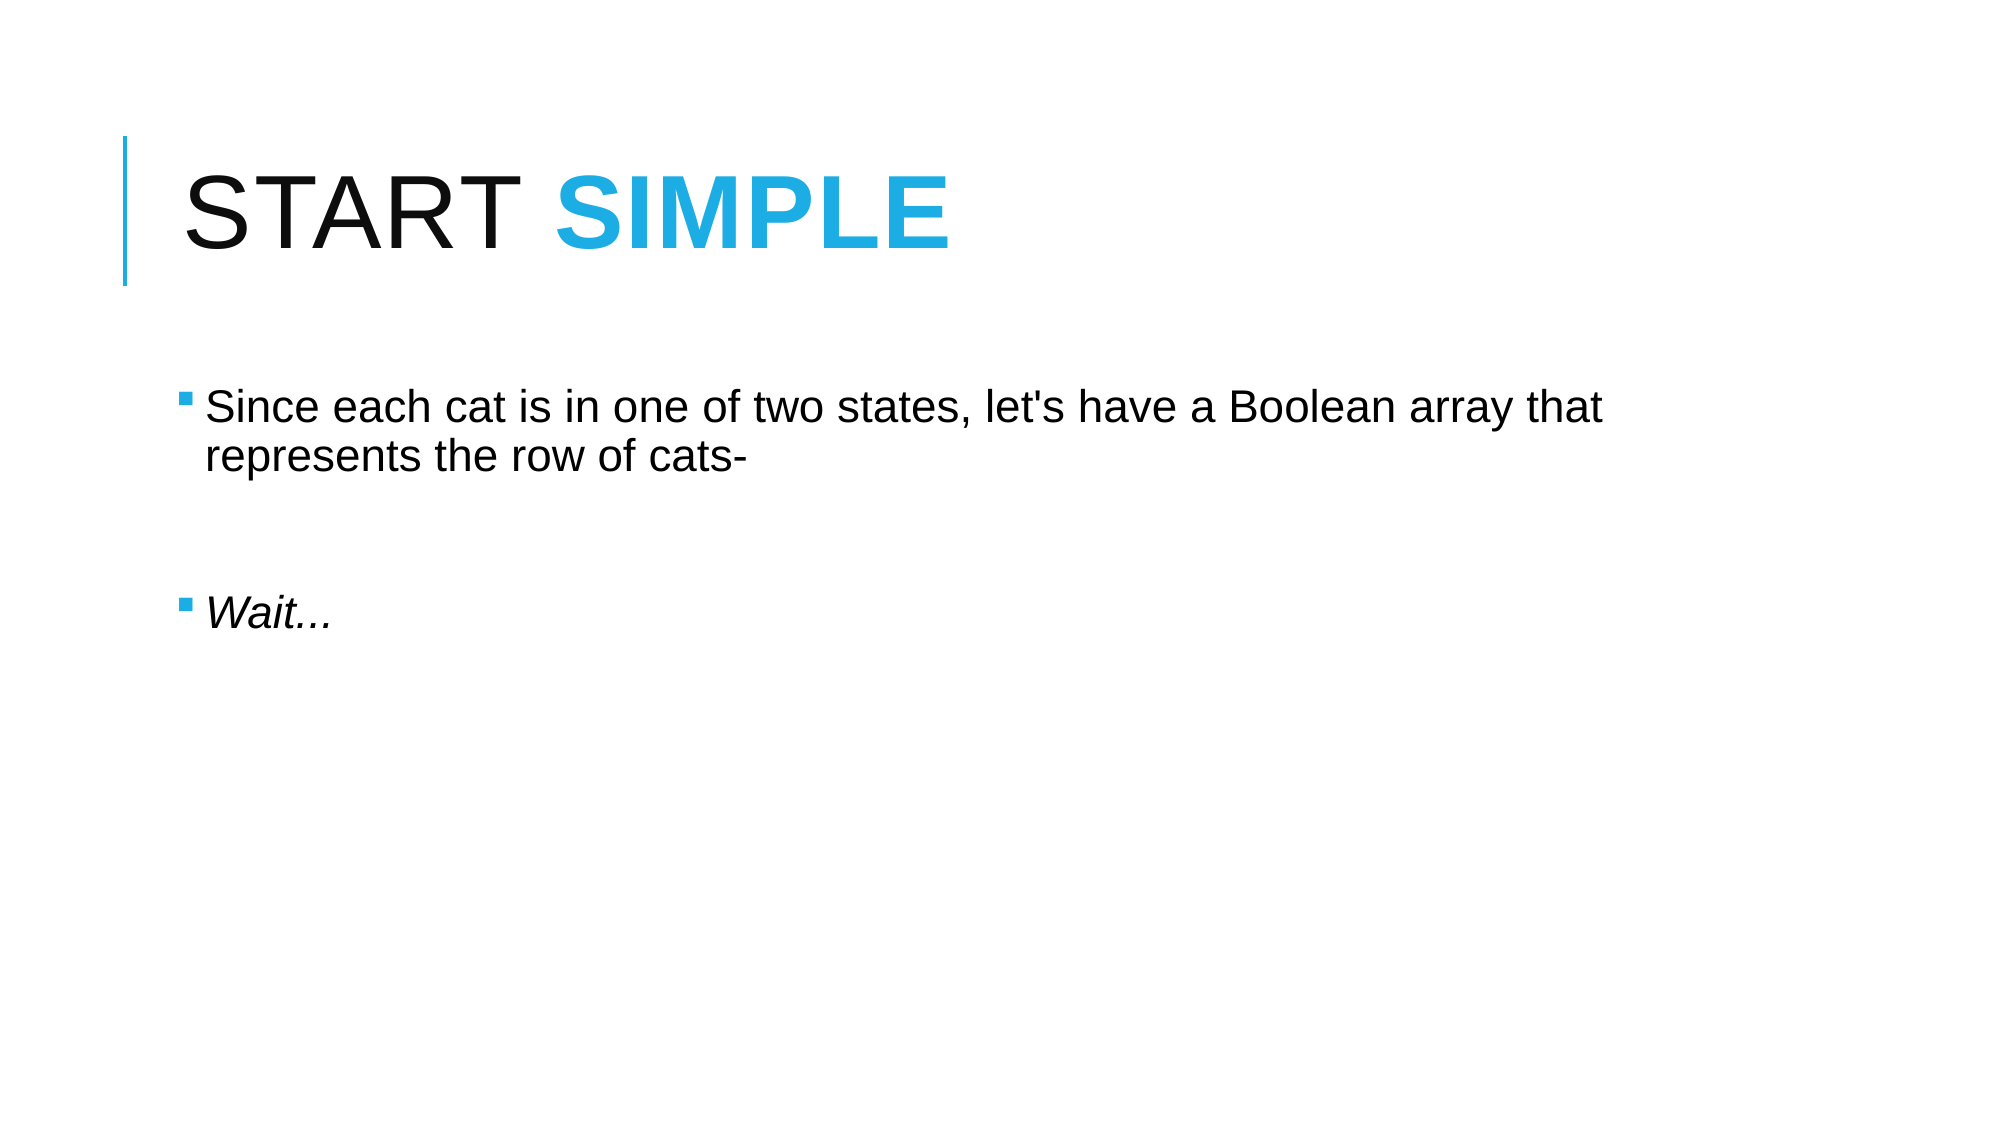

# Start simple
Since each cat is in one of two states, let's have a Boolean array that represents the row of cats-

Wait...